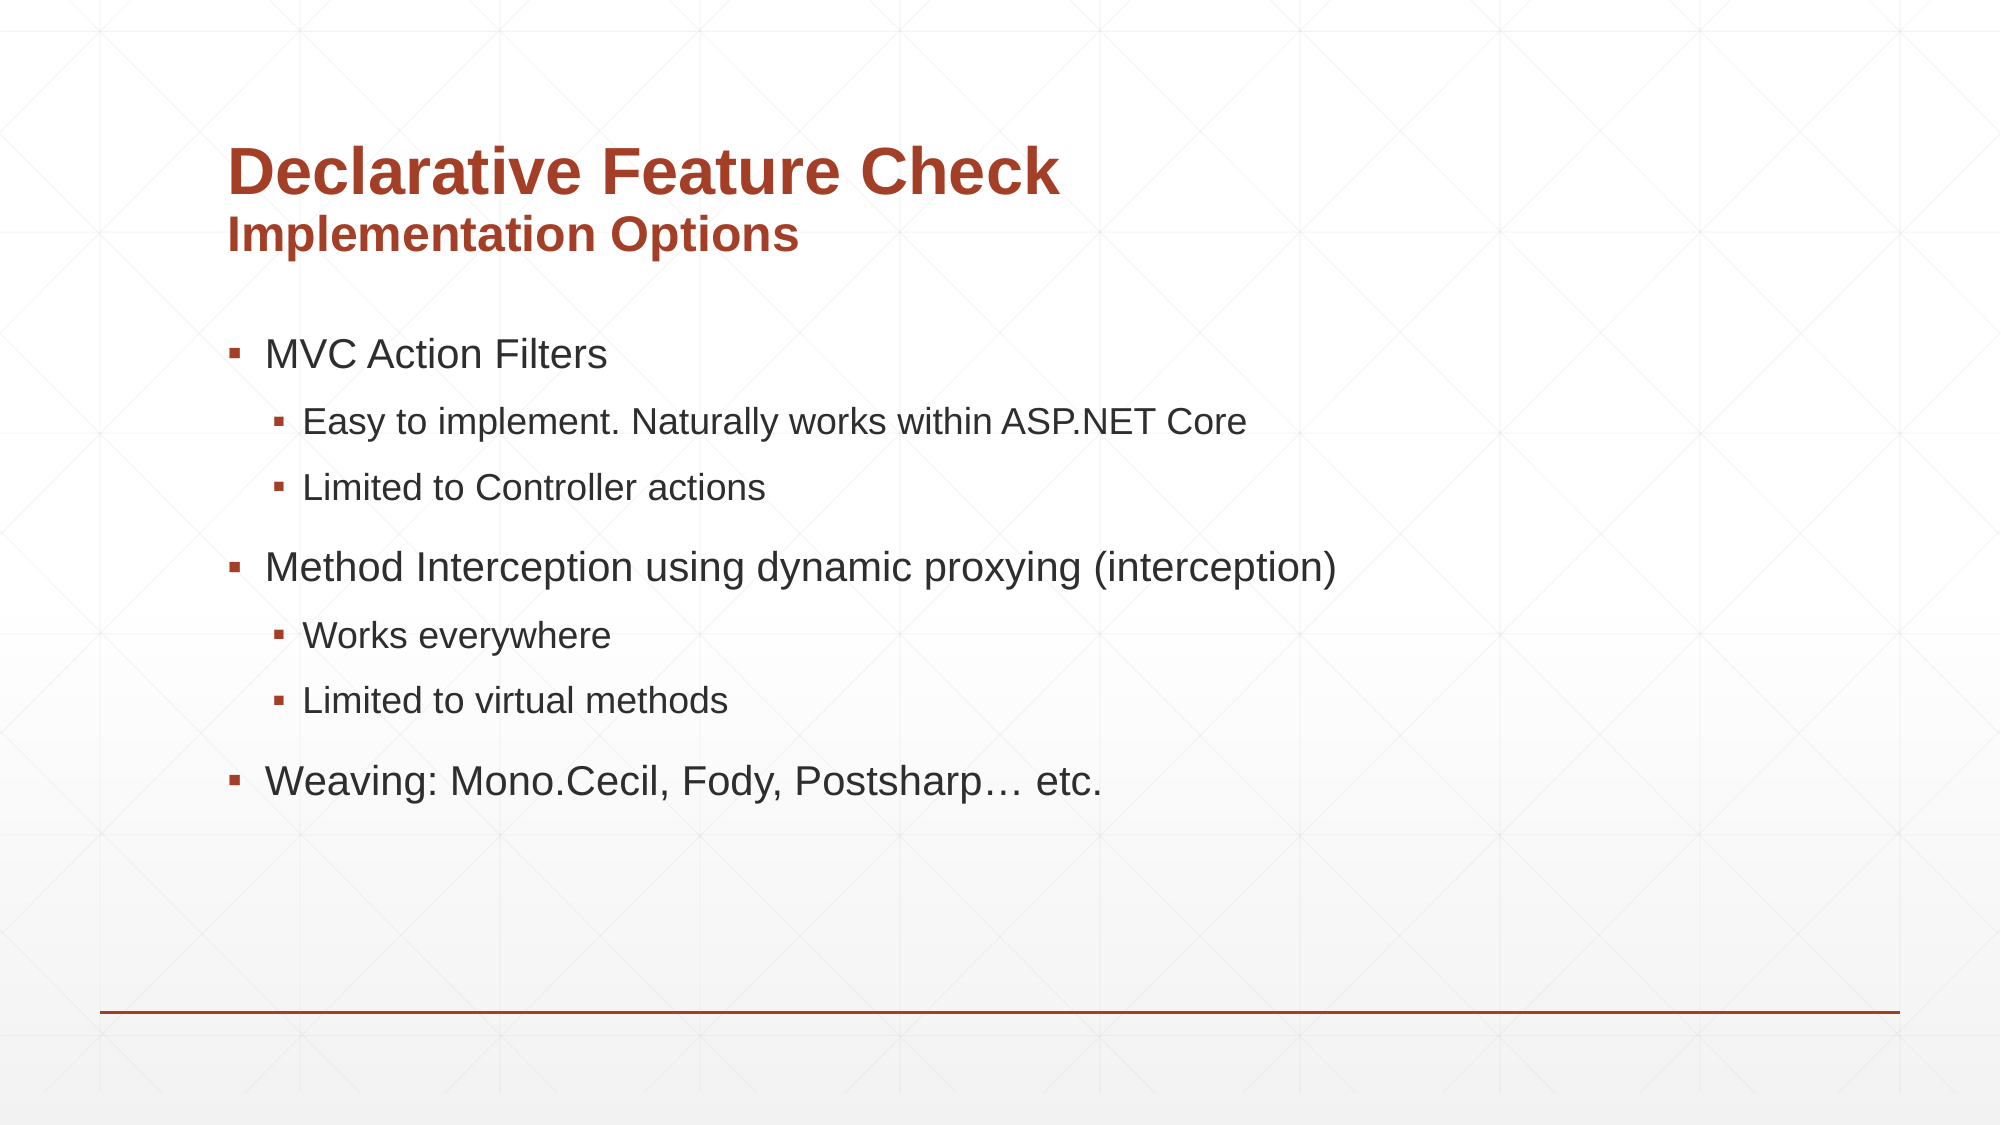

# Declarative Feature Check Implementation Options
MVC Action Filters
Easy to implement. Naturally works within ASP.NET Core
Limited to Controller actions
Method Interception using dynamic proxying (interception)
Works everywhere
Limited to virtual methods
Weaving: Mono.Cecil, Fody, Postsharp… etc.